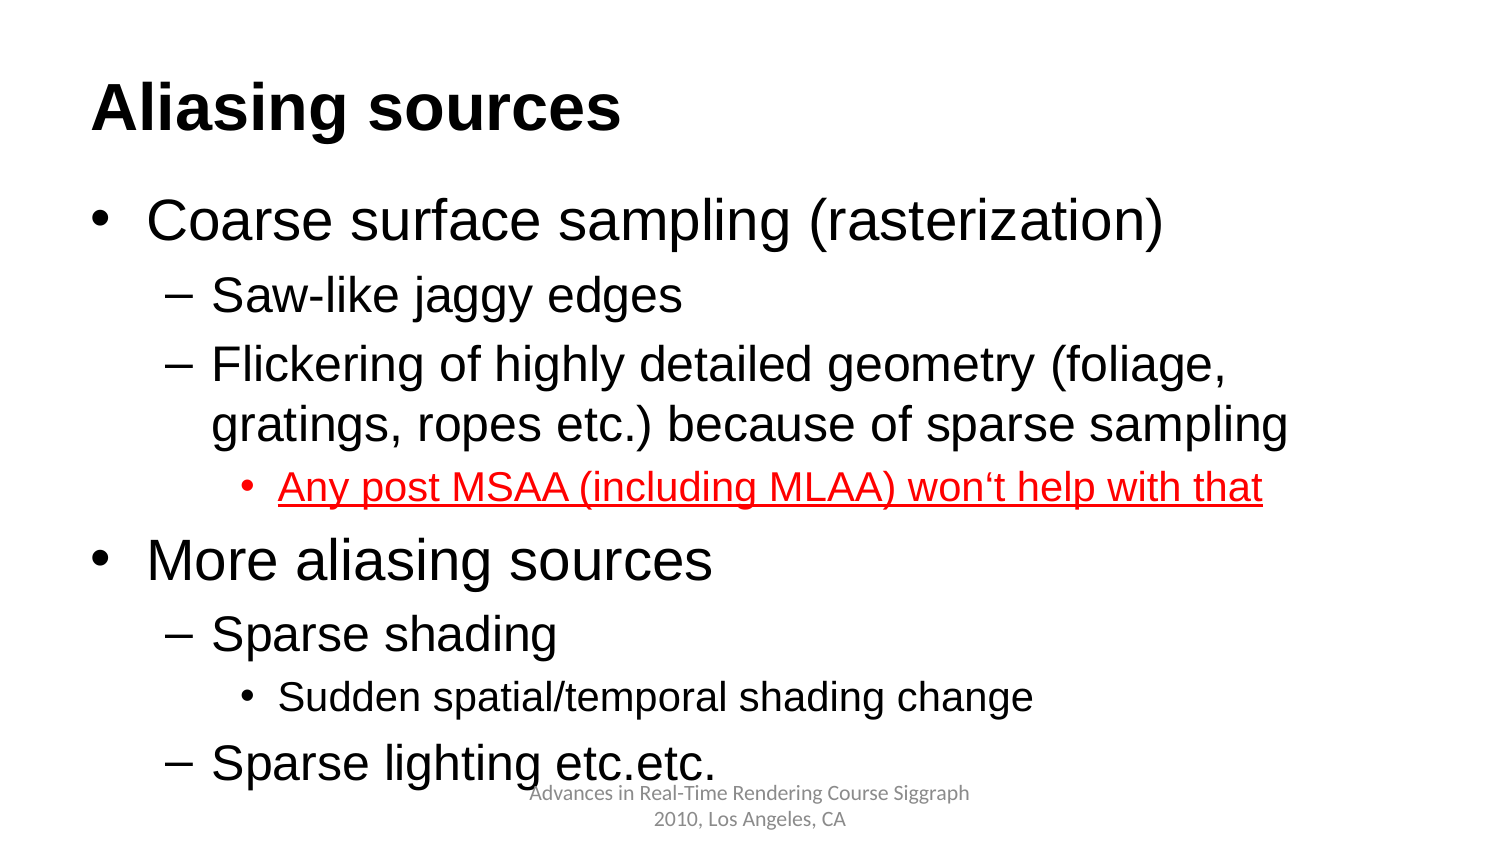

# Aliasing sources
Coarse surface sampling (rasterization)
Saw-like jaggy edges
Flickering of highly detailed geometry (foliage, gratings, ropes etc.) because of sparse sampling
Any post MSAA (including MLAA) won‘t help with that
More aliasing sources
Sparse shading
Sudden spatial/temporal shading change
Sparse lighting etc.etc.
Advances in Real-Time Rendering Course Siggraph 2010, Los Angeles, CA